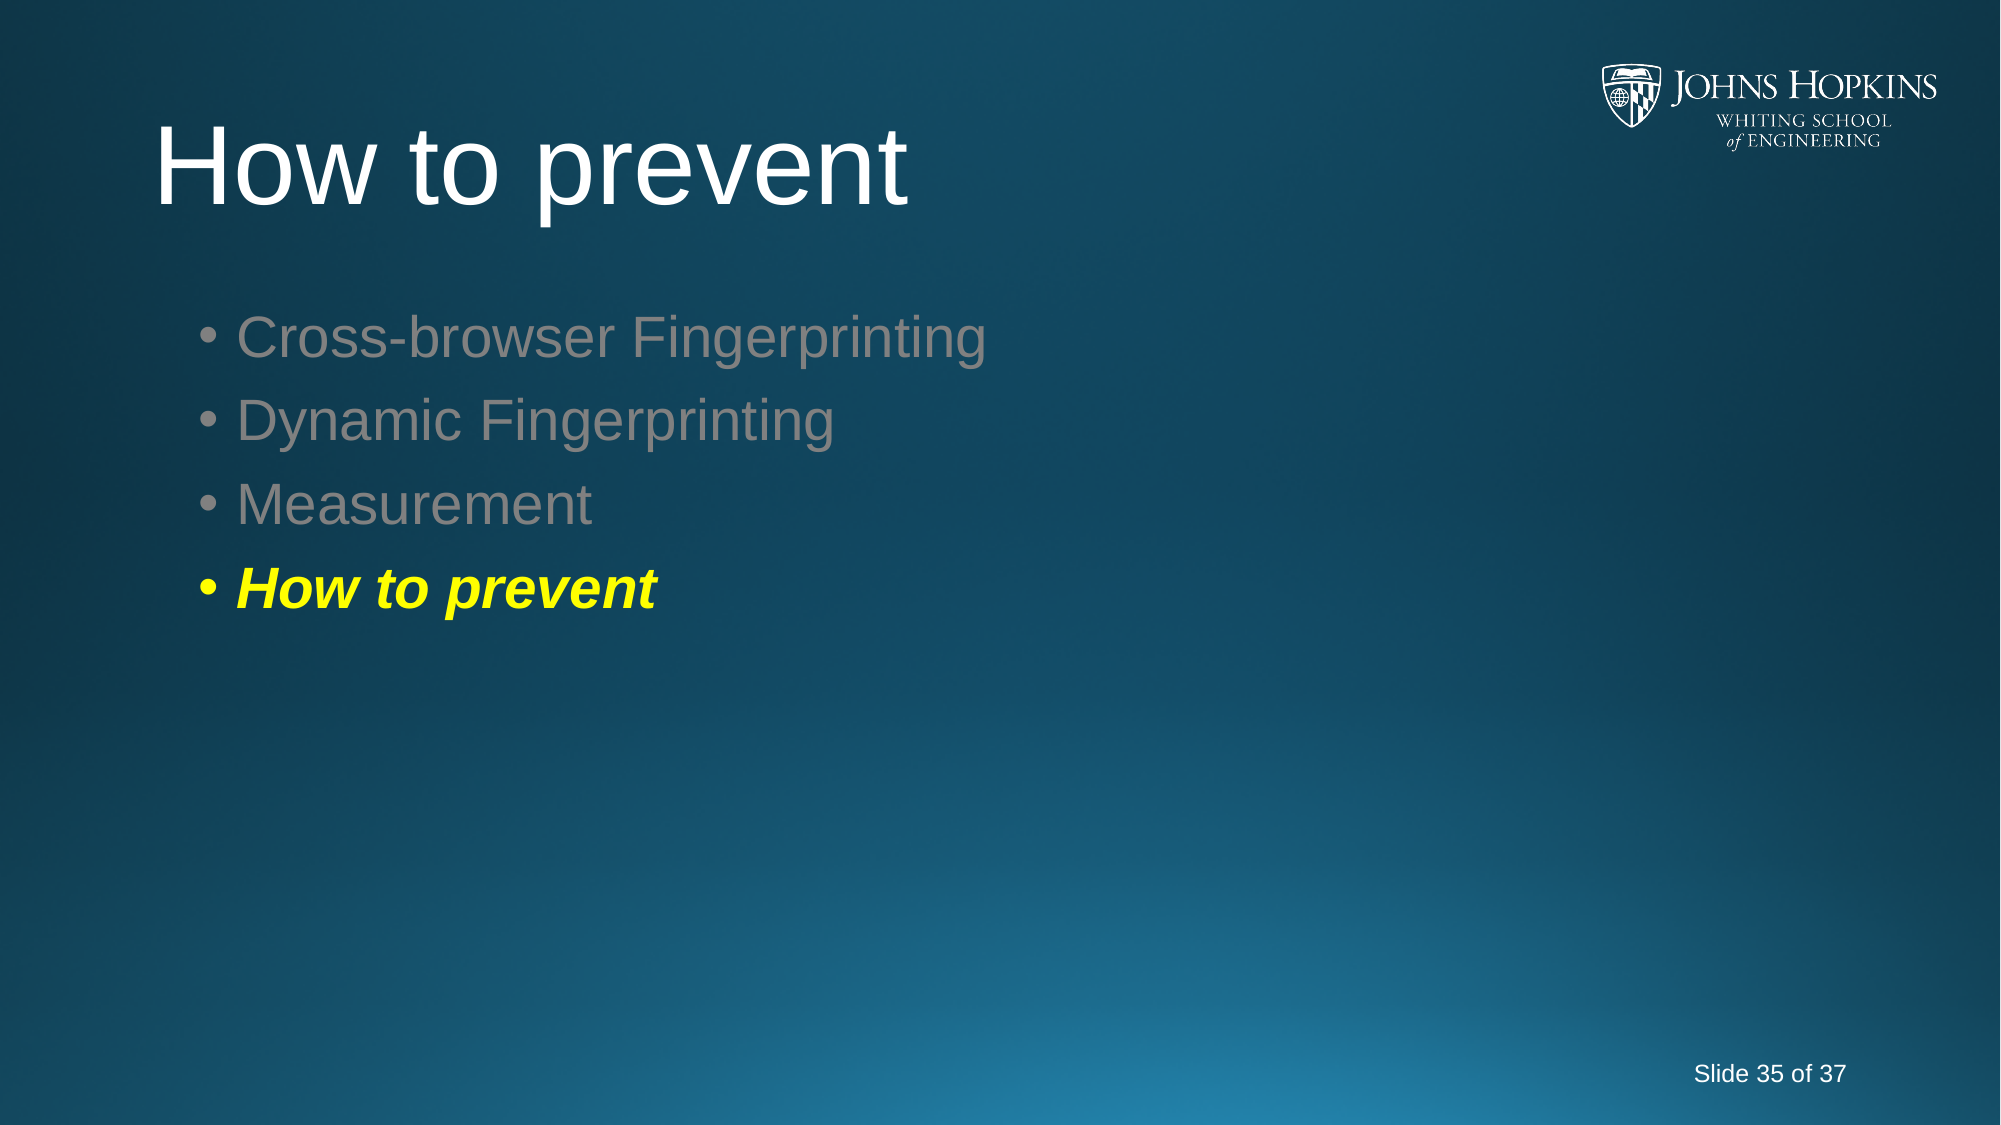

# How to prevent
Cross-browser Fingerprinting
Dynamic Fingerprinting
Measurement
How to prevent

Slide 35 of 37